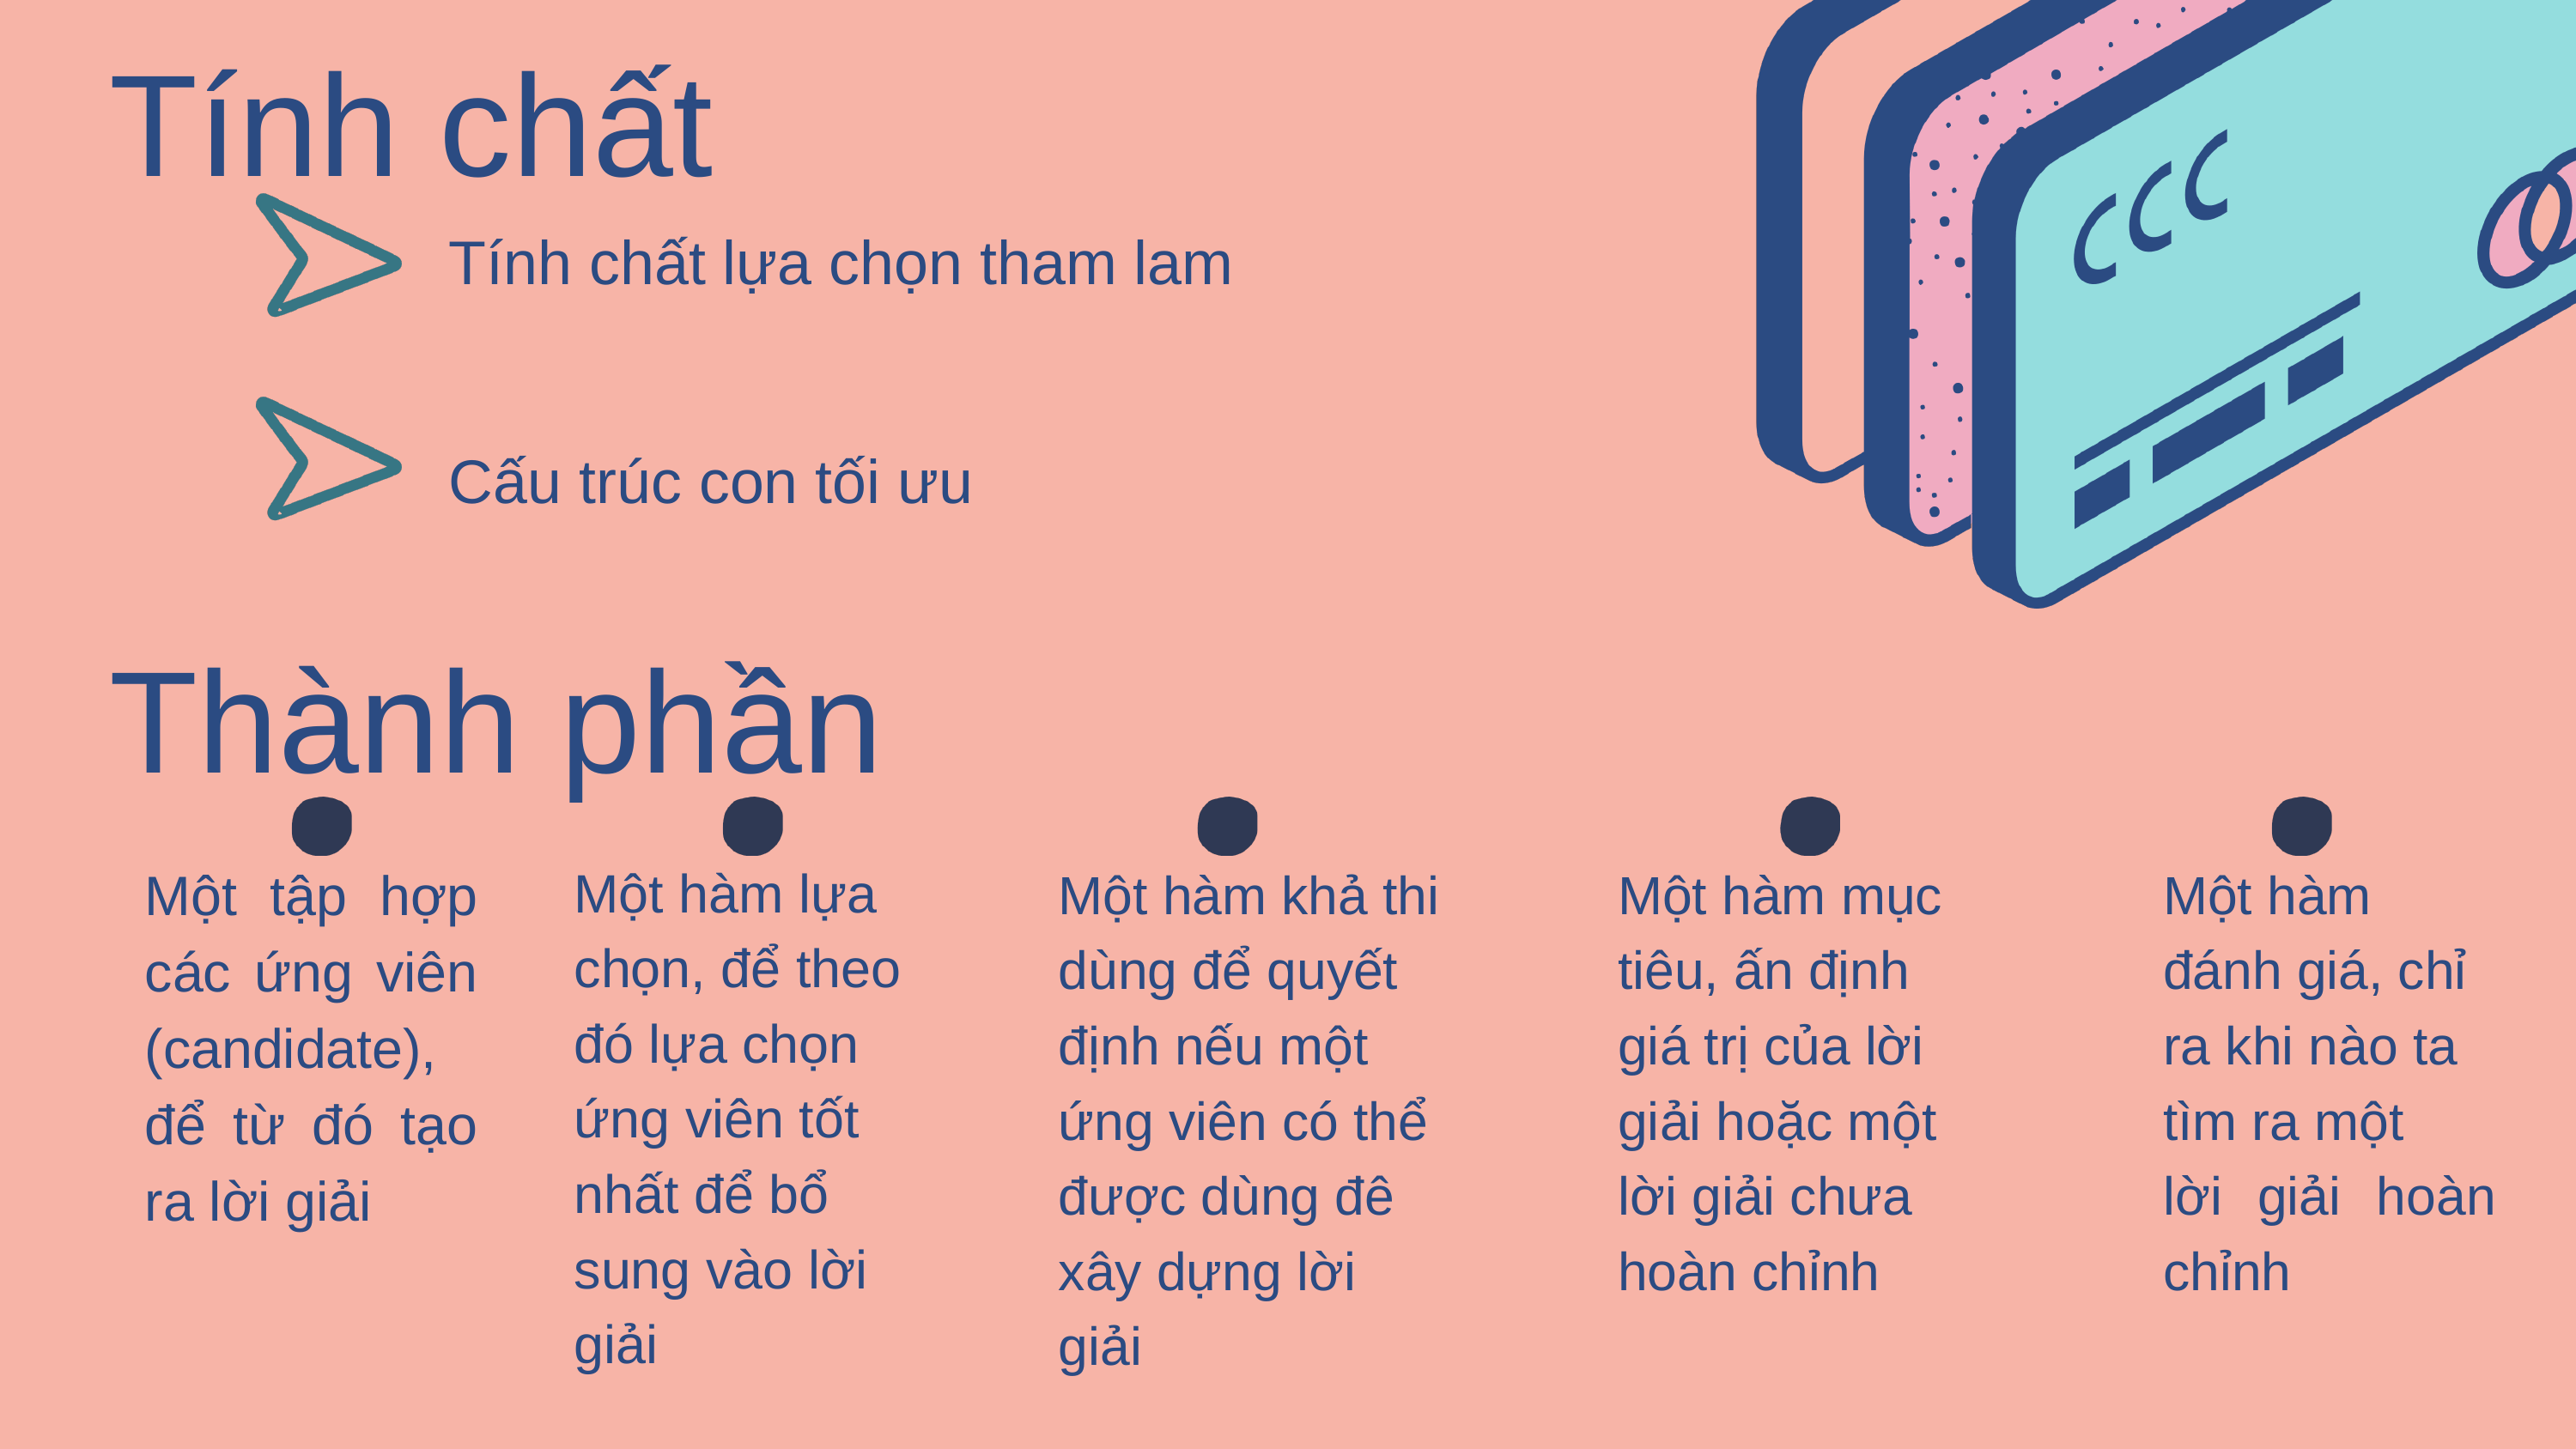

Tính chất

Tính chất lựa chọn tham lam

Cấu trúc con tối ưu
Thành phần

Một hàm lựa chọn, để theo đó lựa chọn ứng viên tốt nhất để bổ sung vào lời giải
Một tập hợp các ứng viên (candidate), để từ đó tạo ra lời giải
Một hàm khả thi dùng để quyết định nếu một ứng viên có thể được dùng đê xây dựng lời giải
Một hàm mục tiêu, ấn định giá trị của lời giải hoặc một lời giải chưa hoàn chỉnh
Một hàm đánh giá, chỉ ra khi nào ta tìm ra một
lời giải hoàn chỉnh